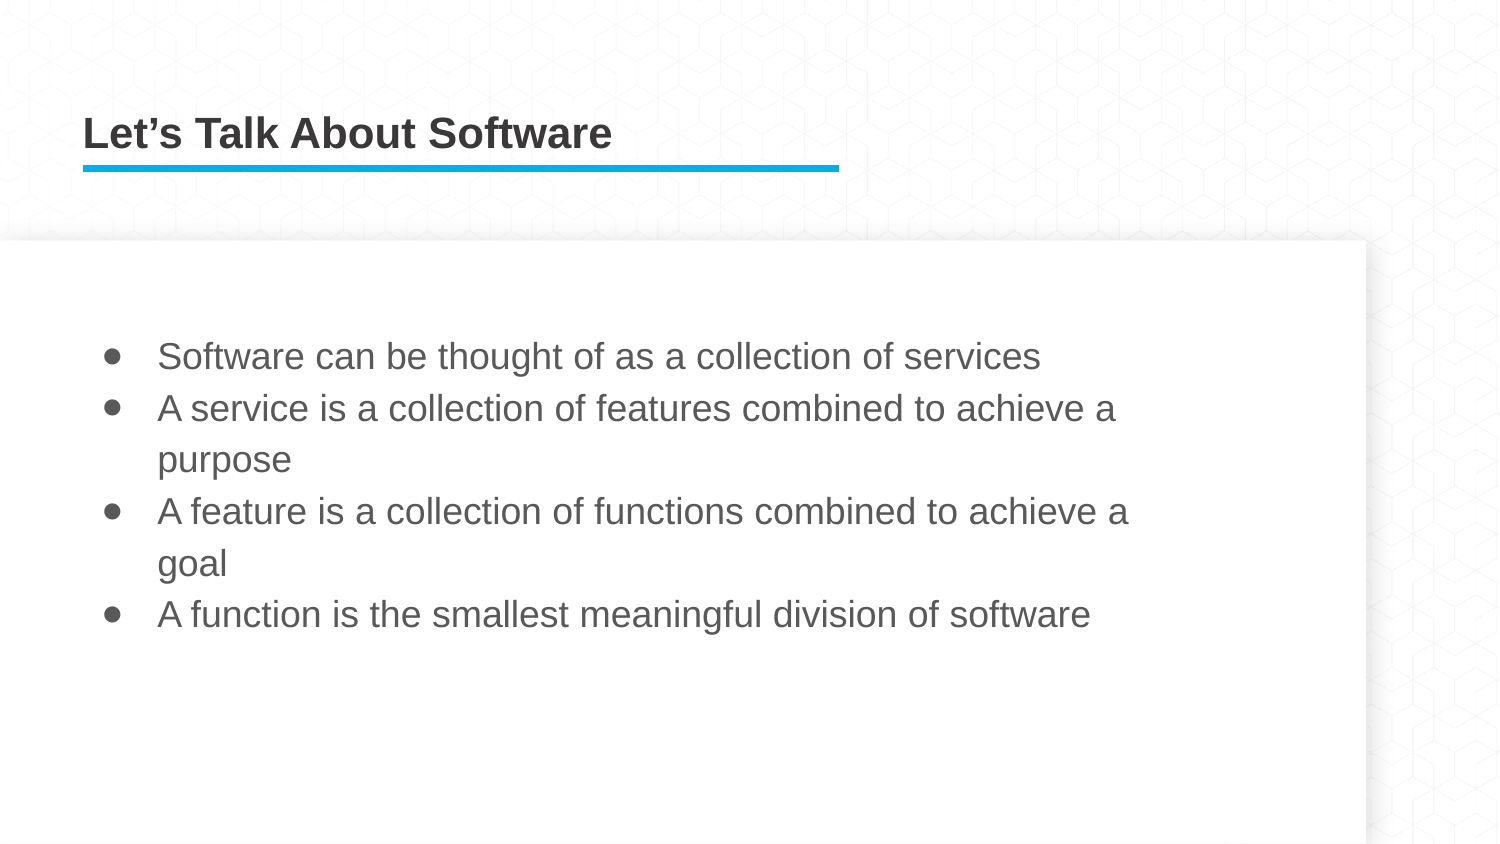

Let’s Talk About Software
Software can be thought of as a collection of services
A service is a collection of features combined to achieve a purpose
A feature is a collection of functions combined to achieve a goal
A function is the smallest meaningful division of software